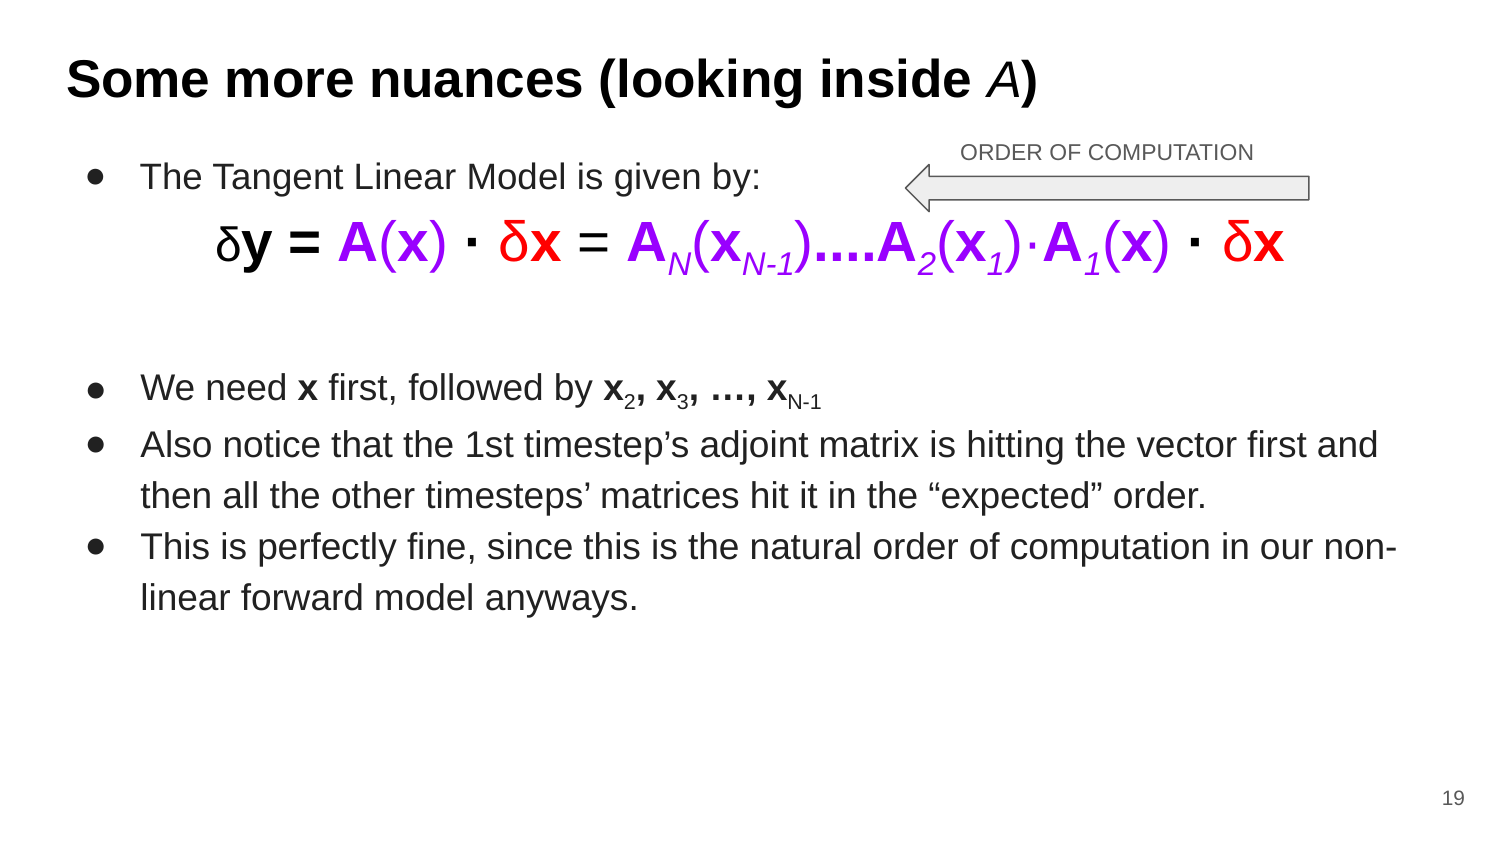

Some more nuances (looking inside A)
ORDER OF COMPUTATION
The Tangent Linear Model is given by:

# δy = A(x) · δx = AN(xN-1)....A2(x1)·A1(x) · δx
We need x first, followed by x2, x3, …, xN-1
Also notice that the 1st timestep’s adjoint matrix is hitting the vector first and then all the other timesteps’ matrices hit it in the “expected” order.
This is perfectly fine, since this is the natural order of computation in our non-linear forward model anyways.
19